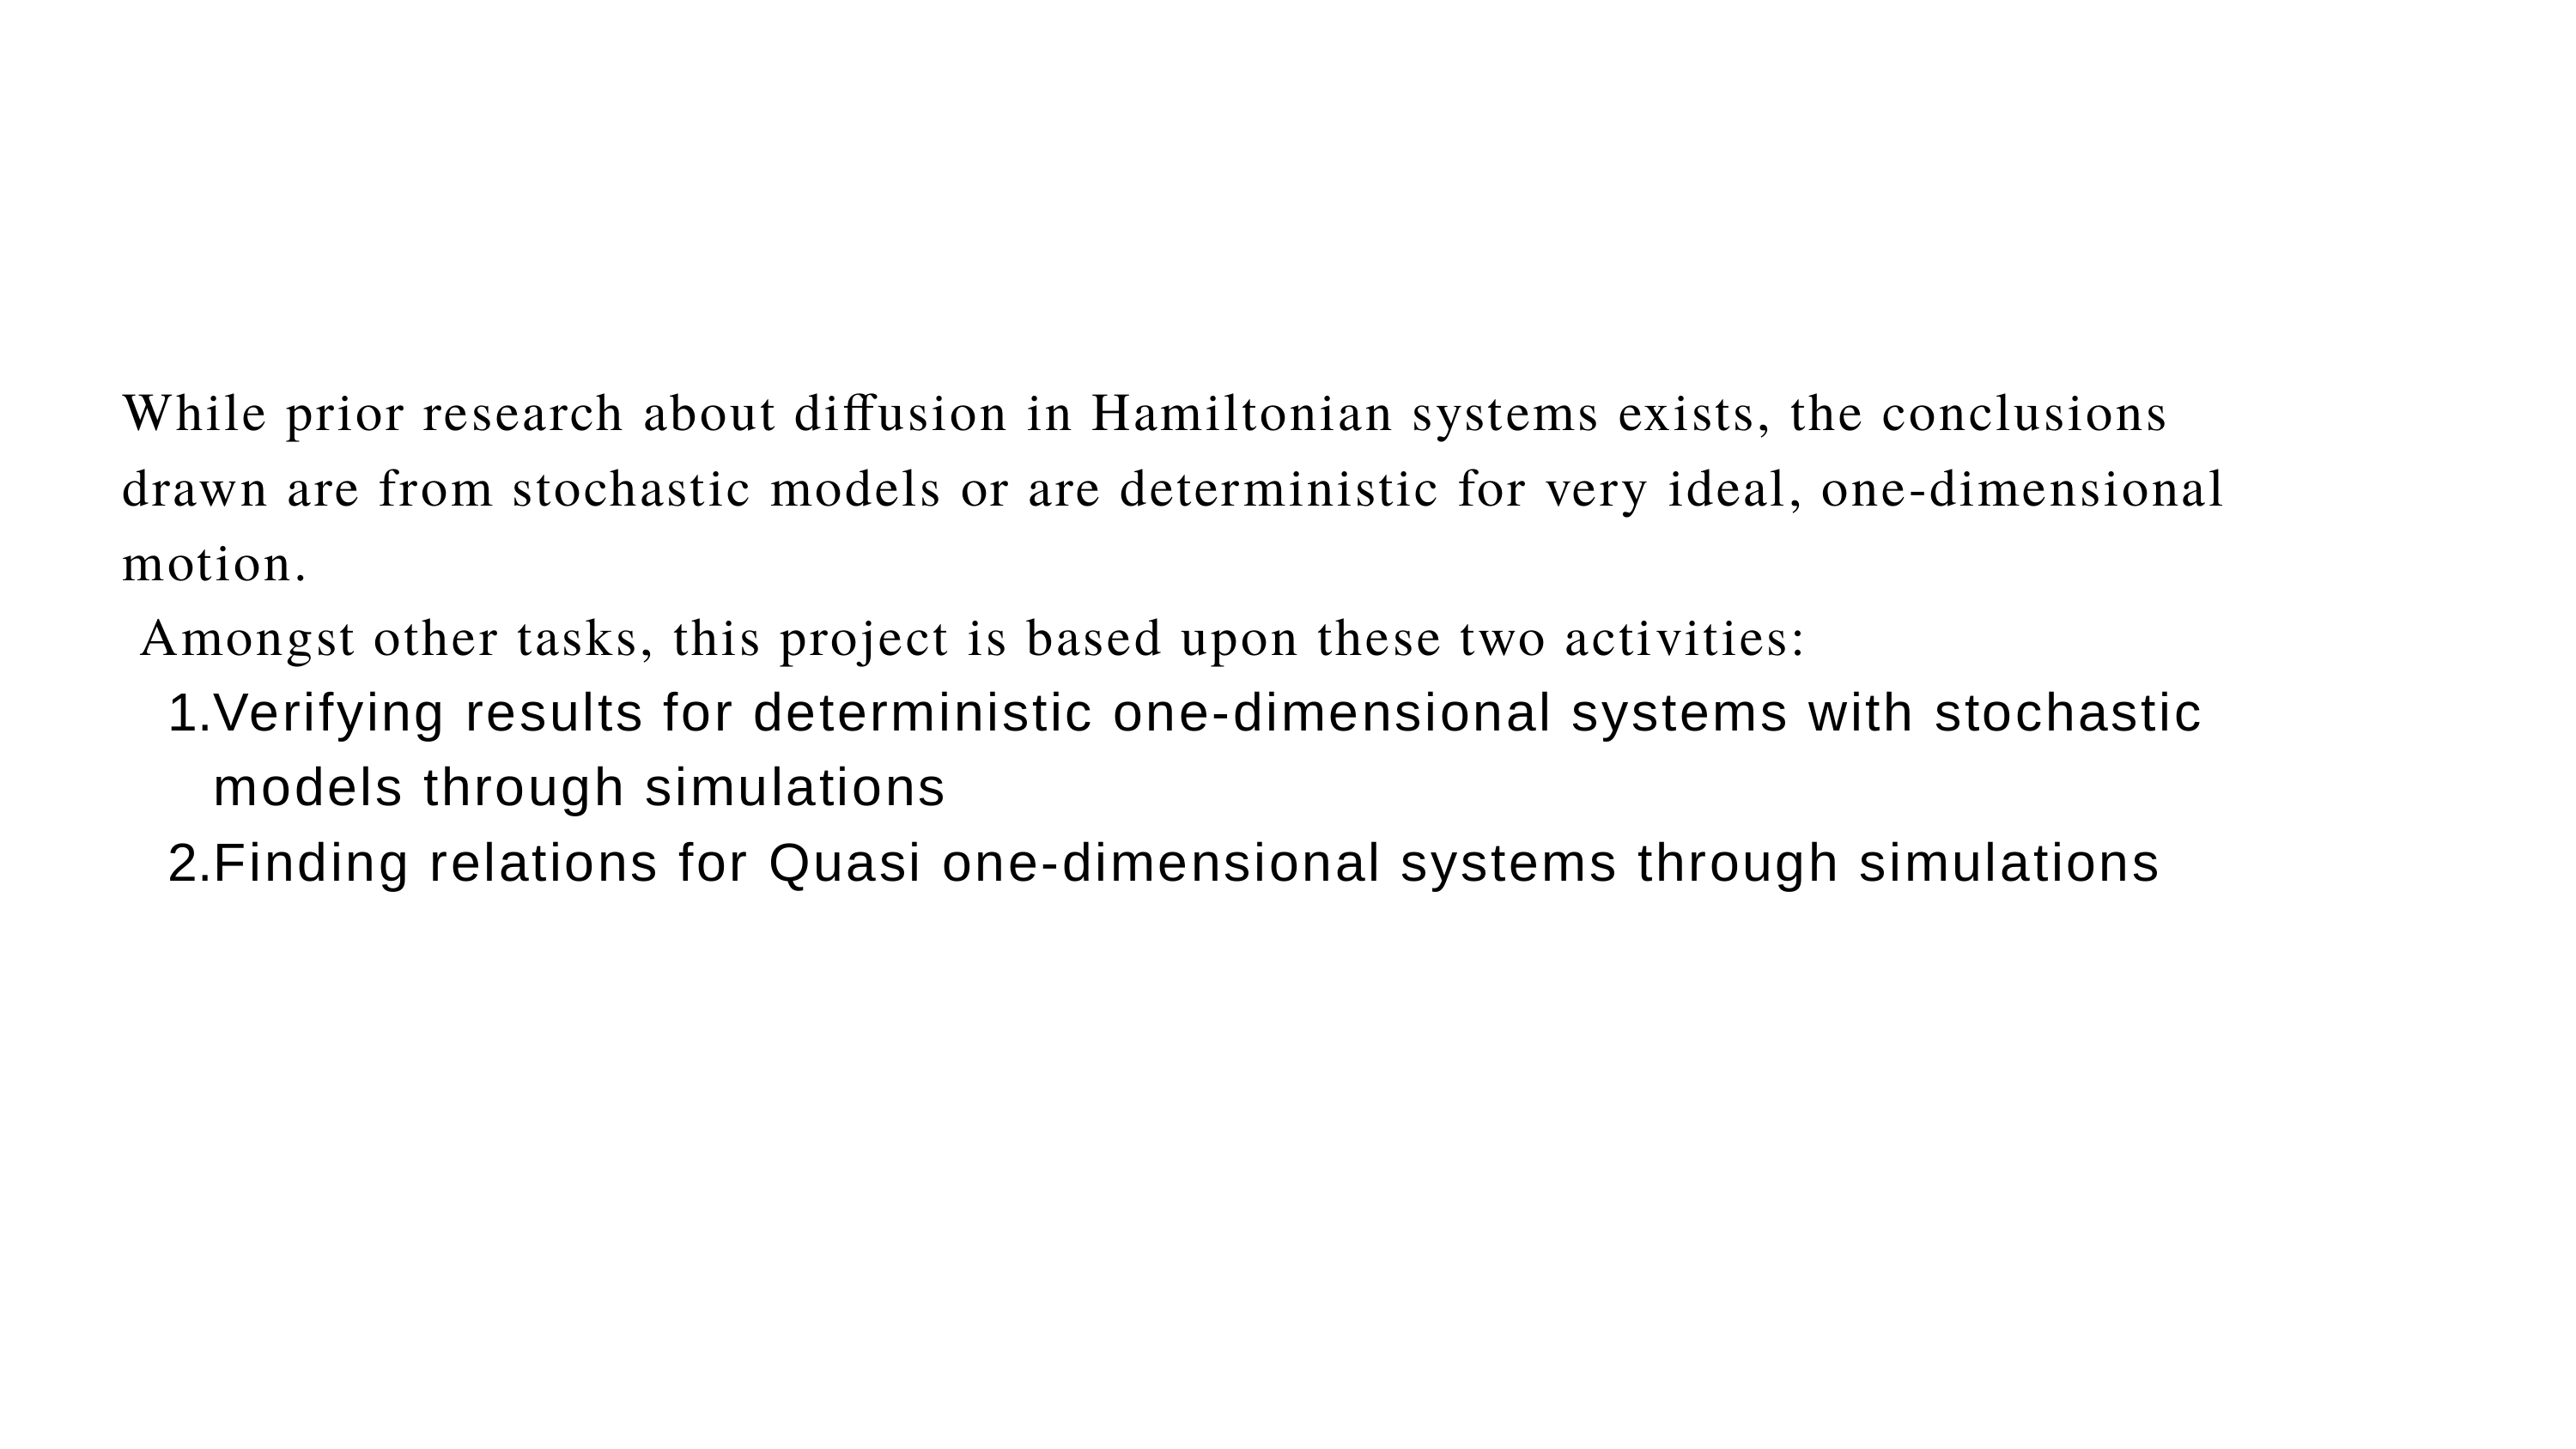

While prior research about diffusion in Hamiltonian systems exists, the conclusions drawn are from stochastic models or are deterministic for very ideal, one-dimensional motion.
 Amongst other tasks, this project is based upon these two activities:
Verifying results for deterministic one-dimensional systems with stochastic models through simulations
Finding relations for Quasi one-dimensional systems through simulations